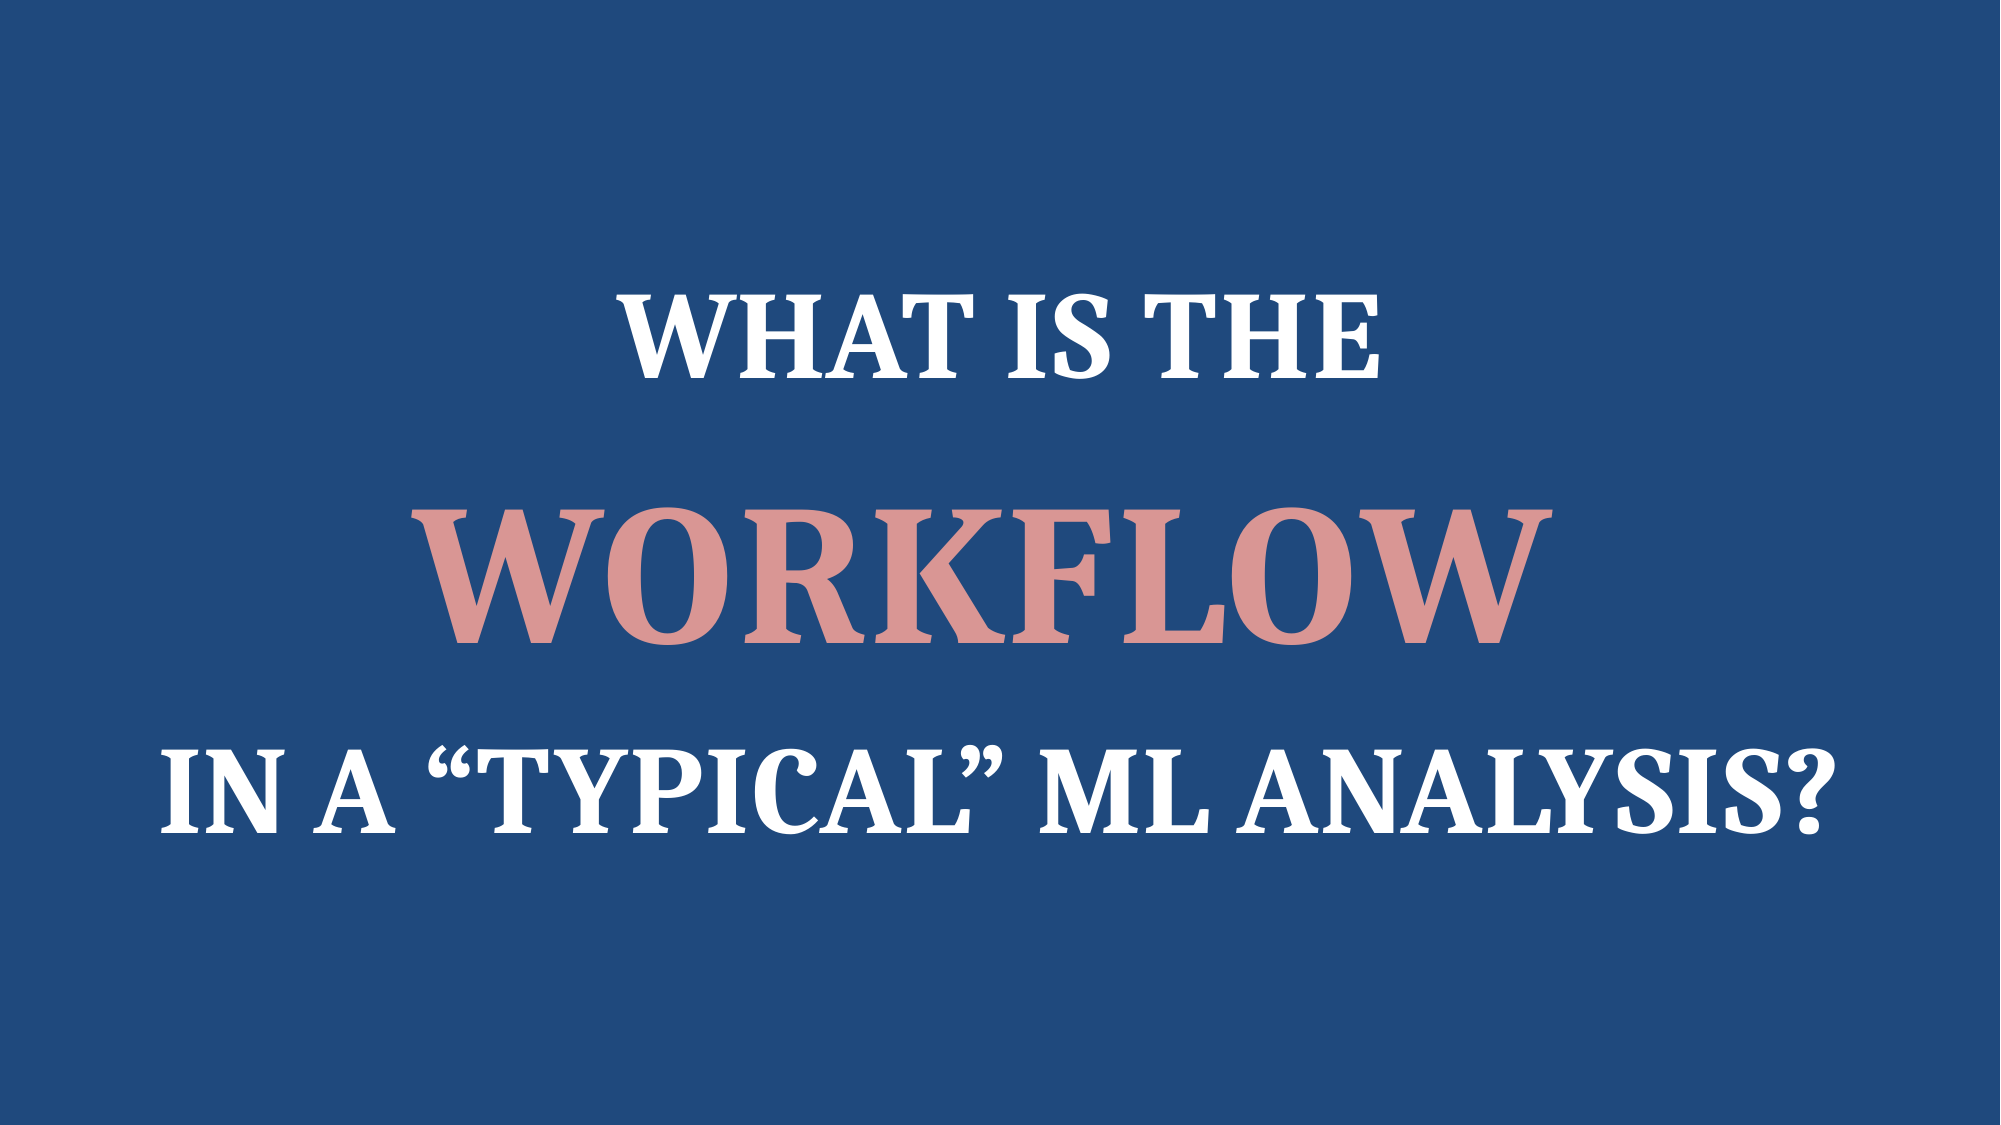

WHAT IS THE
WORKFLOW
IN A “TYPICAL” ML ANALYSIS?